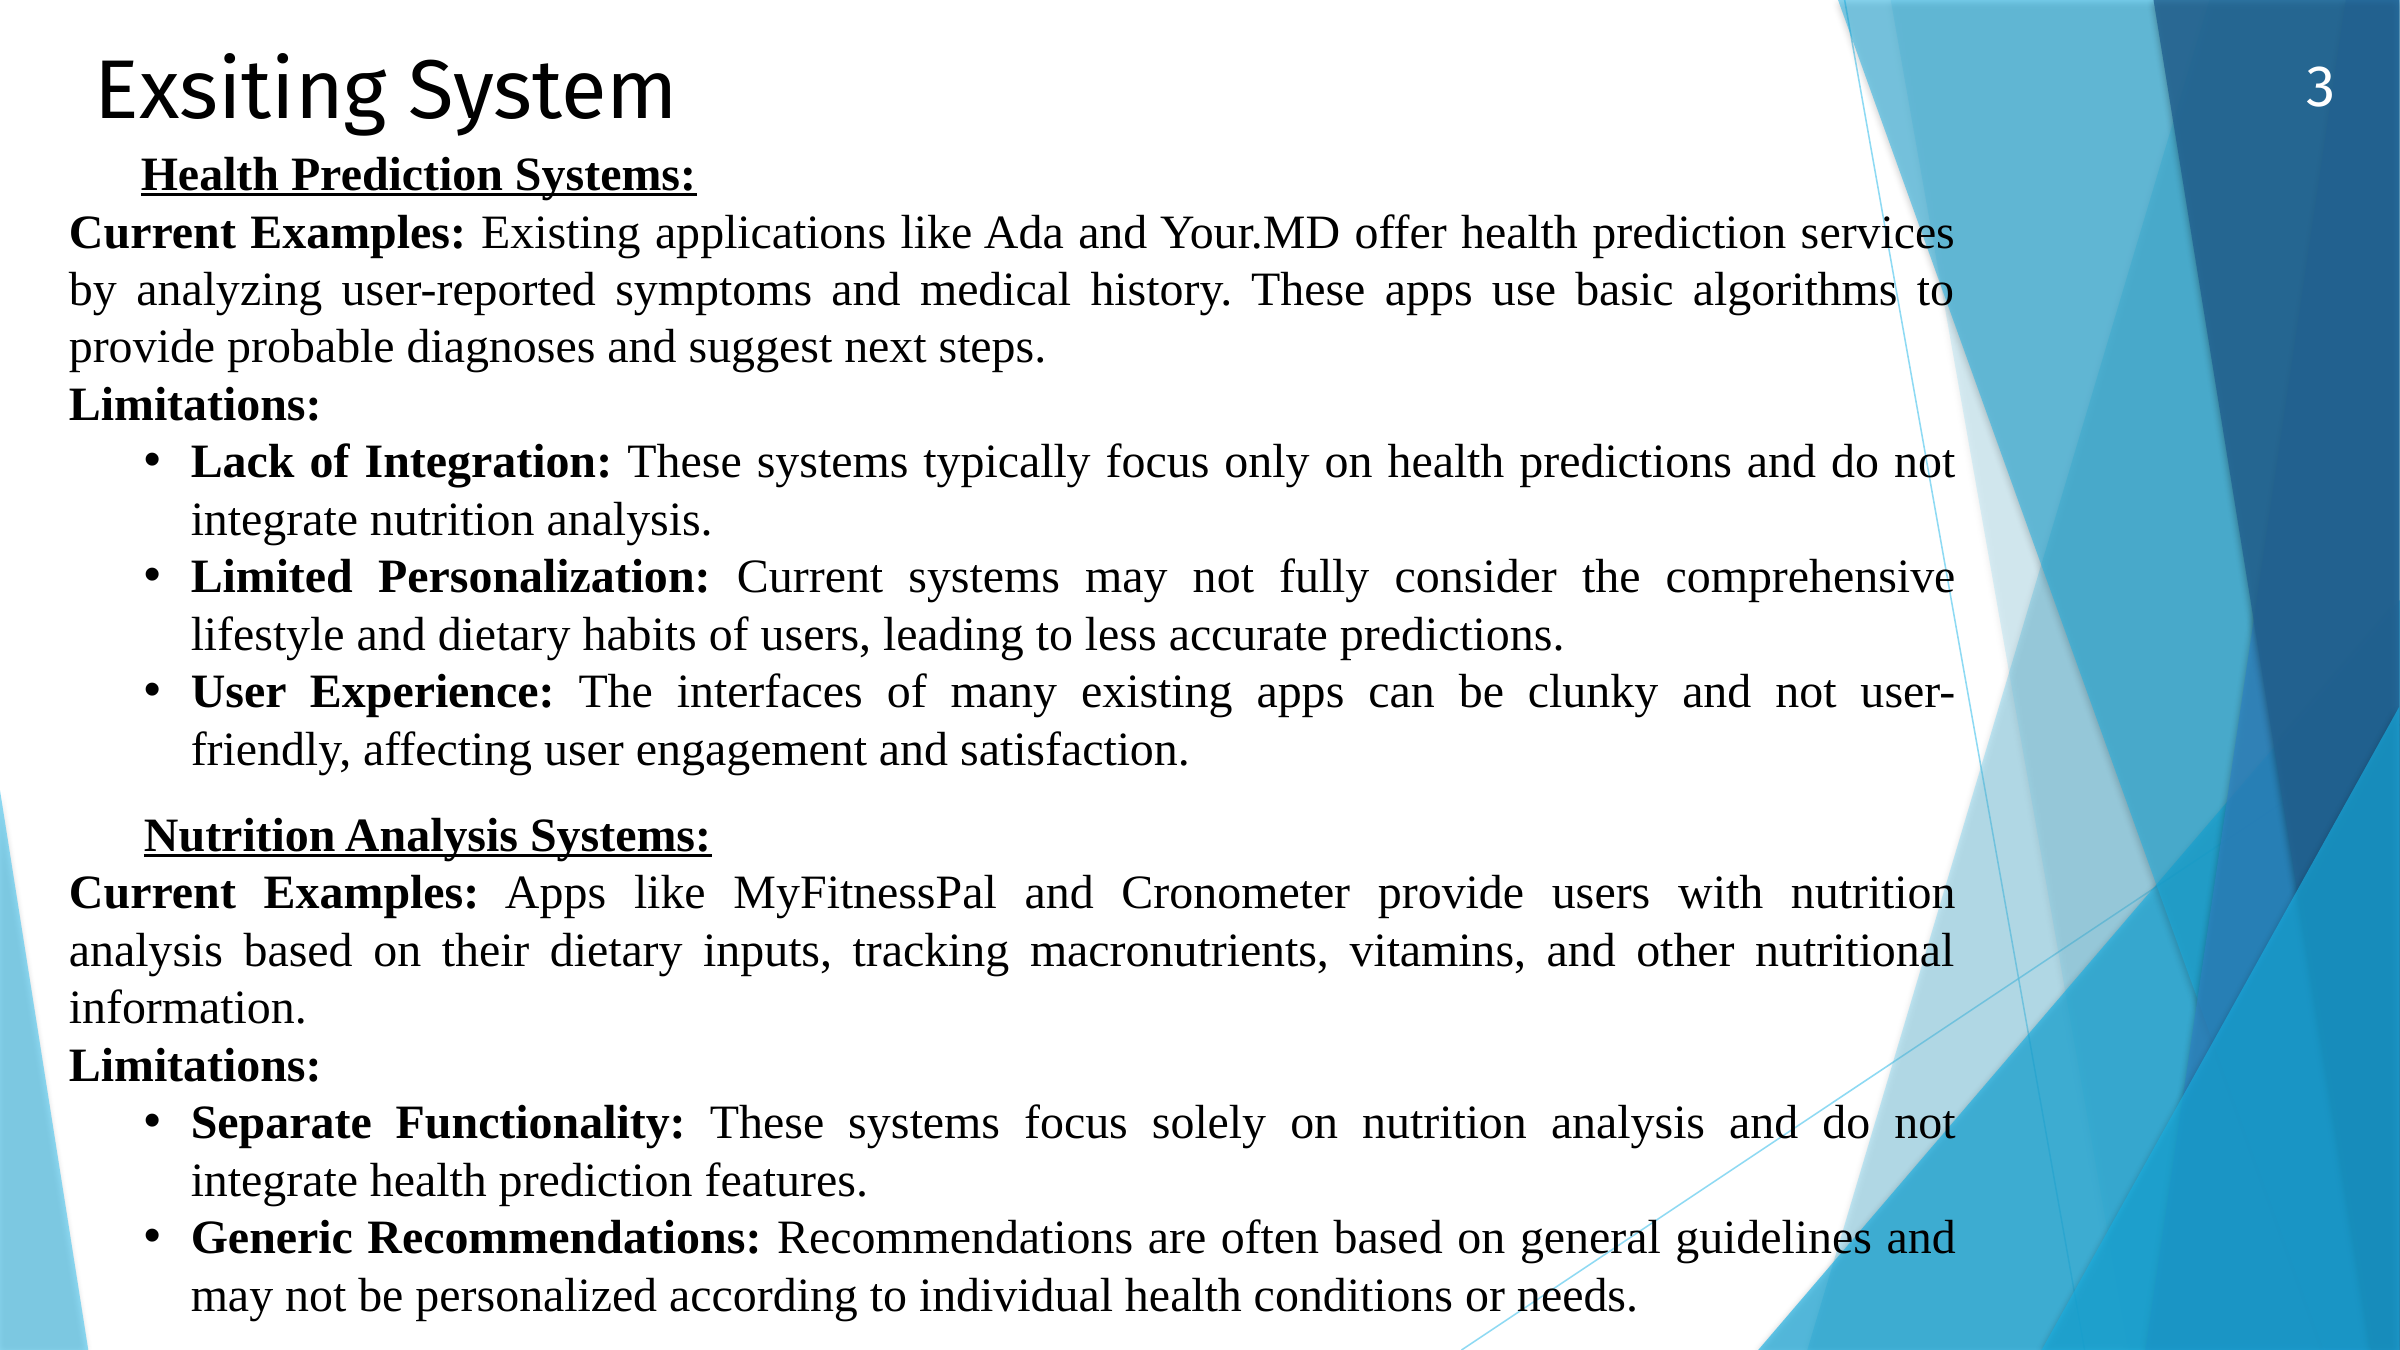

Exsiting System
3
      Health Prediction Systems:
Current Examples: Existing applications like Ada and Your.MD offer health prediction services by analyzing user-reported symptoms and medical history. These apps use basic algorithms to provide probable diagnoses and suggest next steps.
Limitations:
Lack of Integration: These systems typically focus only on health predictions and do not integrate nutrition analysis.
Limited Personalization: Current systems may not fully consider the comprehensive lifestyle and dietary habits of users, leading to less accurate predictions.
User Experience: The interfaces of many existing apps can be clunky and not user-friendly, affecting user engagement and satisfaction.
Nutrition Analysis Systems:
Current Examples: Apps like MyFitnessPal and Cronometer provide users with nutrition analysis based on their dietary inputs, tracking macronutrients, vitamins, and other nutritional information.
Limitations:
Separate Functionality: These systems focus solely on nutrition analysis and do not integrate health prediction features.
Generic Recommendations: Recommendations are often based on general guidelines and may not be personalized according to individual health conditions or needs.